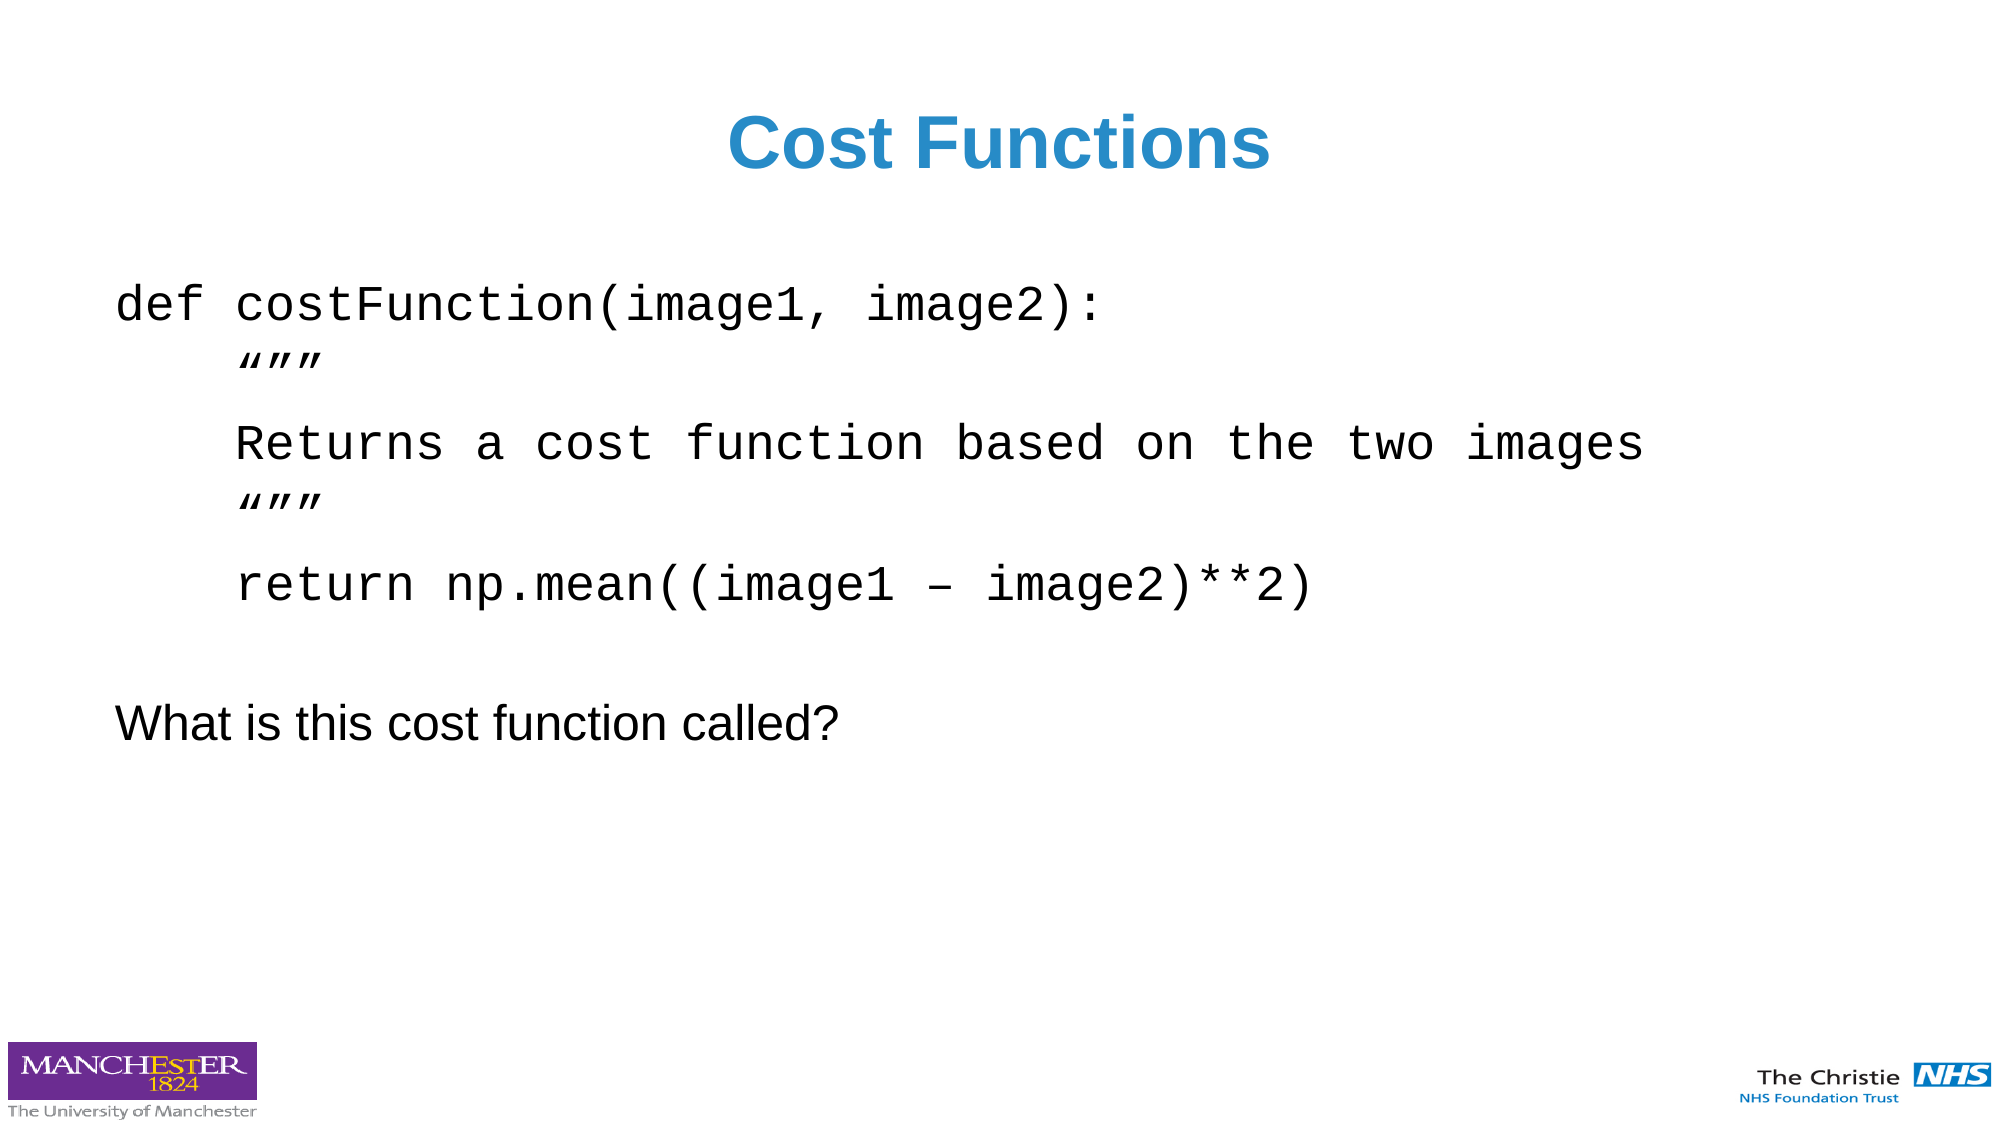

# Cost Functions
def costFunction(image1, image2):
    “””
    Returns a cost function based on the two images
    “””
    return np.mean((image1 – image2)**2)

What is this cost function called?